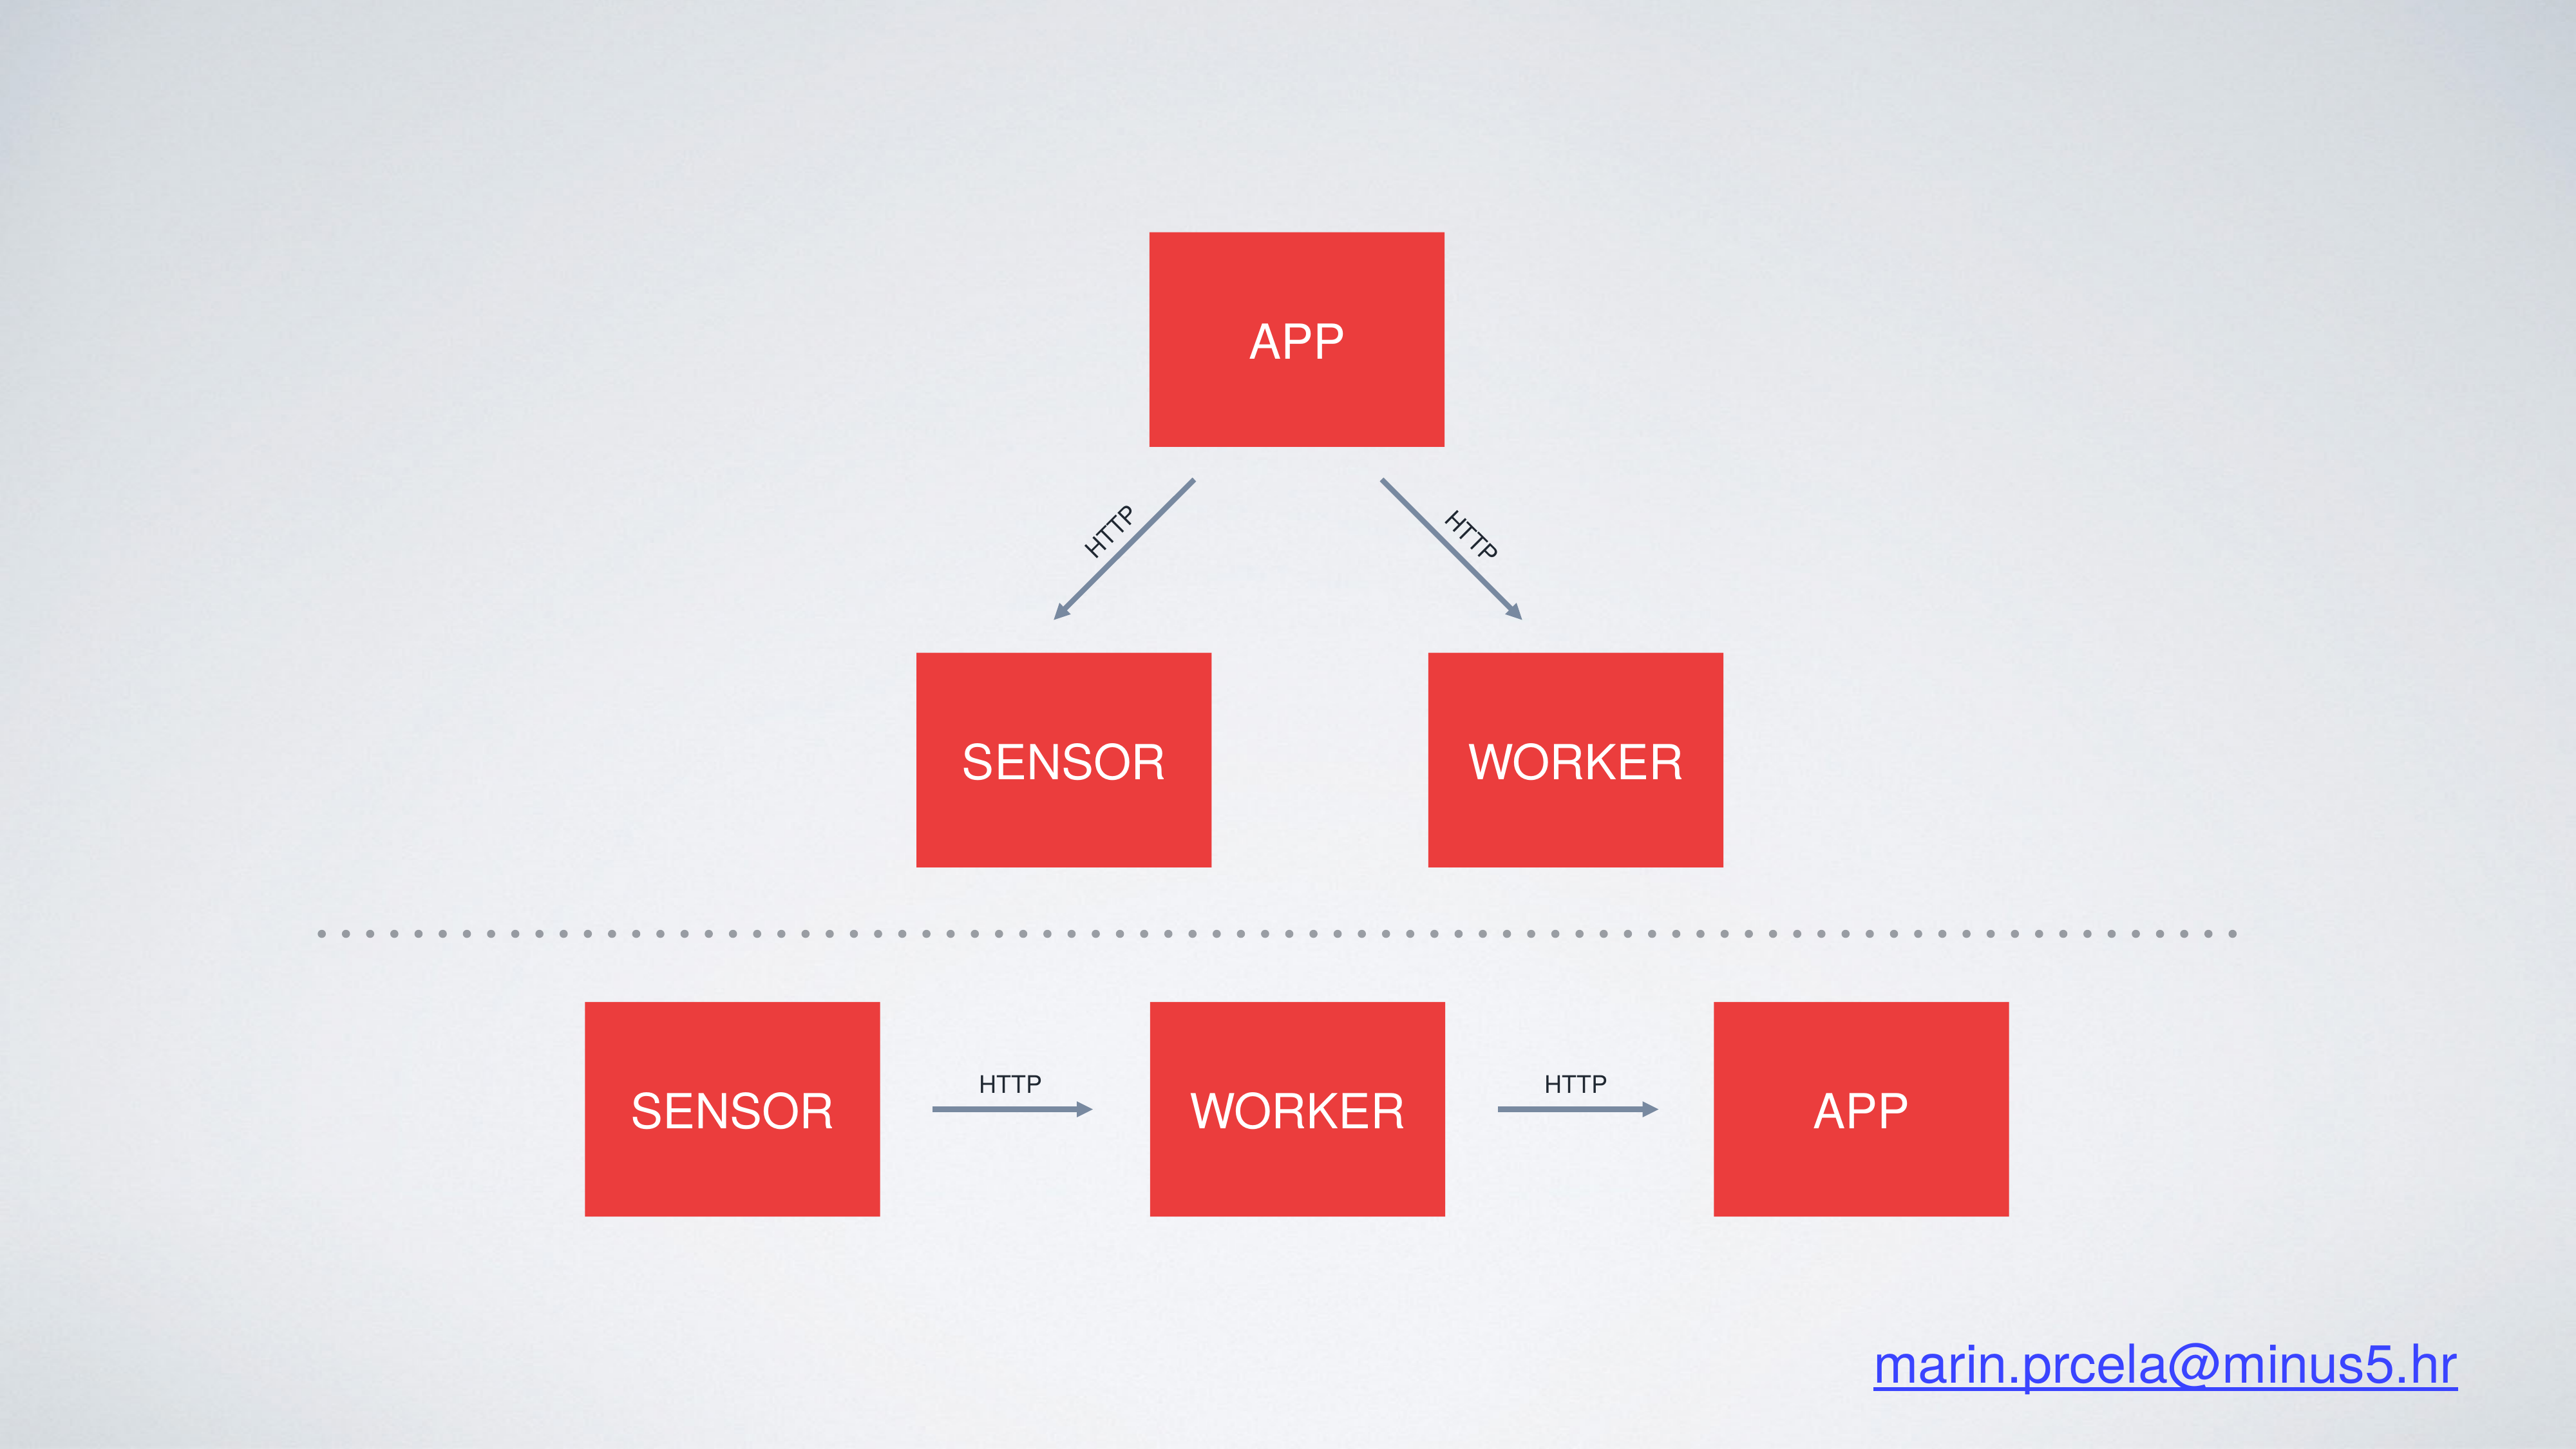

APP

HTTP

HTTP
SENSOR
WORKER

SENSOR
WORKER
APP
HTTP

HTTP

marin.prcela@minus5.hr